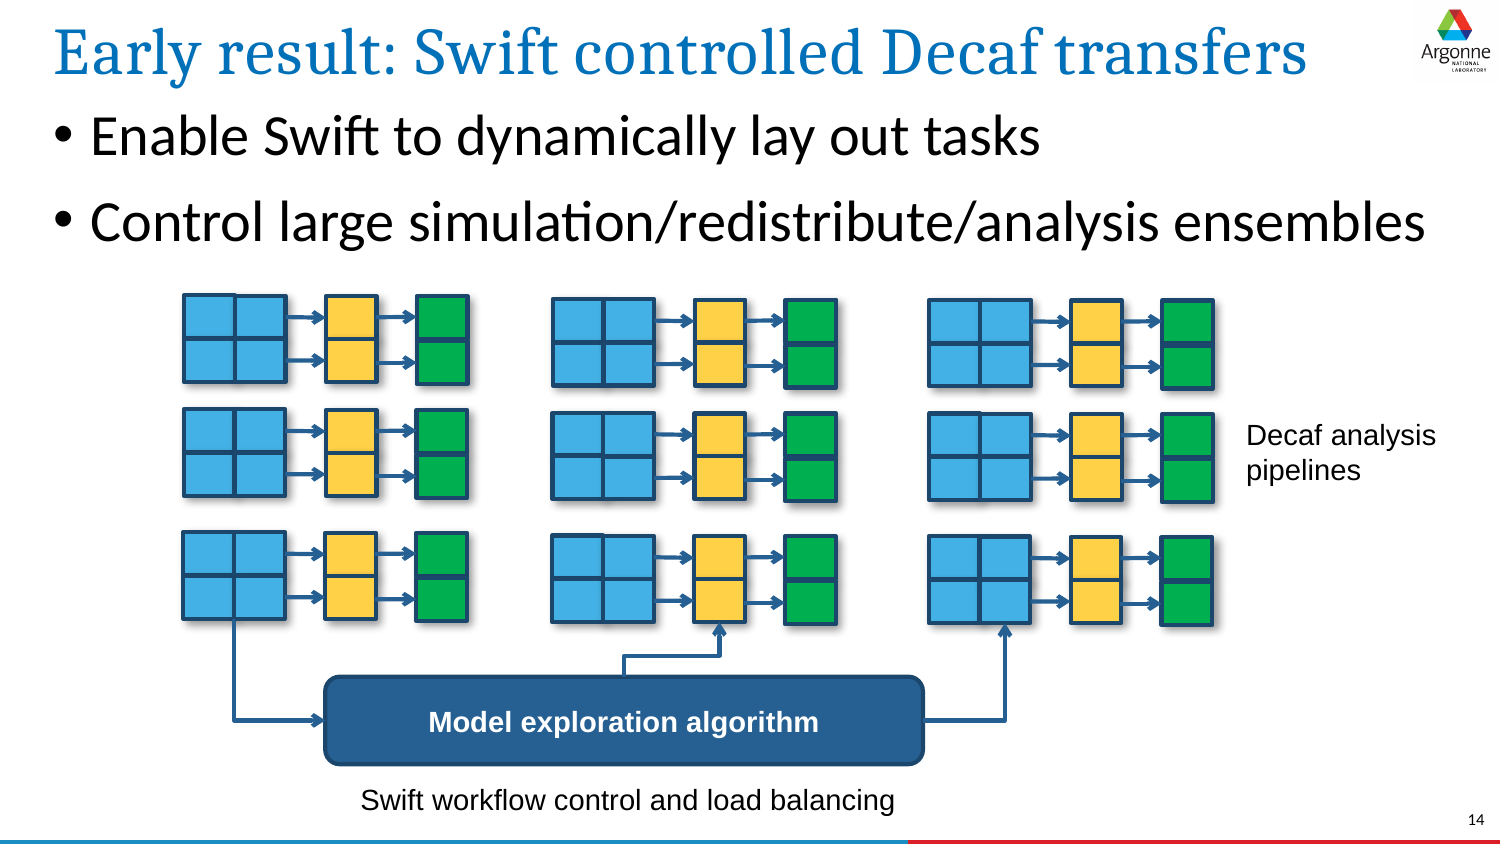

# Early result: Swift controlled Decaf transfers
Enable Swift to dynamically lay out tasks
Control large simulation/redistribute/analysis ensembles

Decaf analysis
pipelines

Model exploration algorithm
Swift workflow control and load balancing